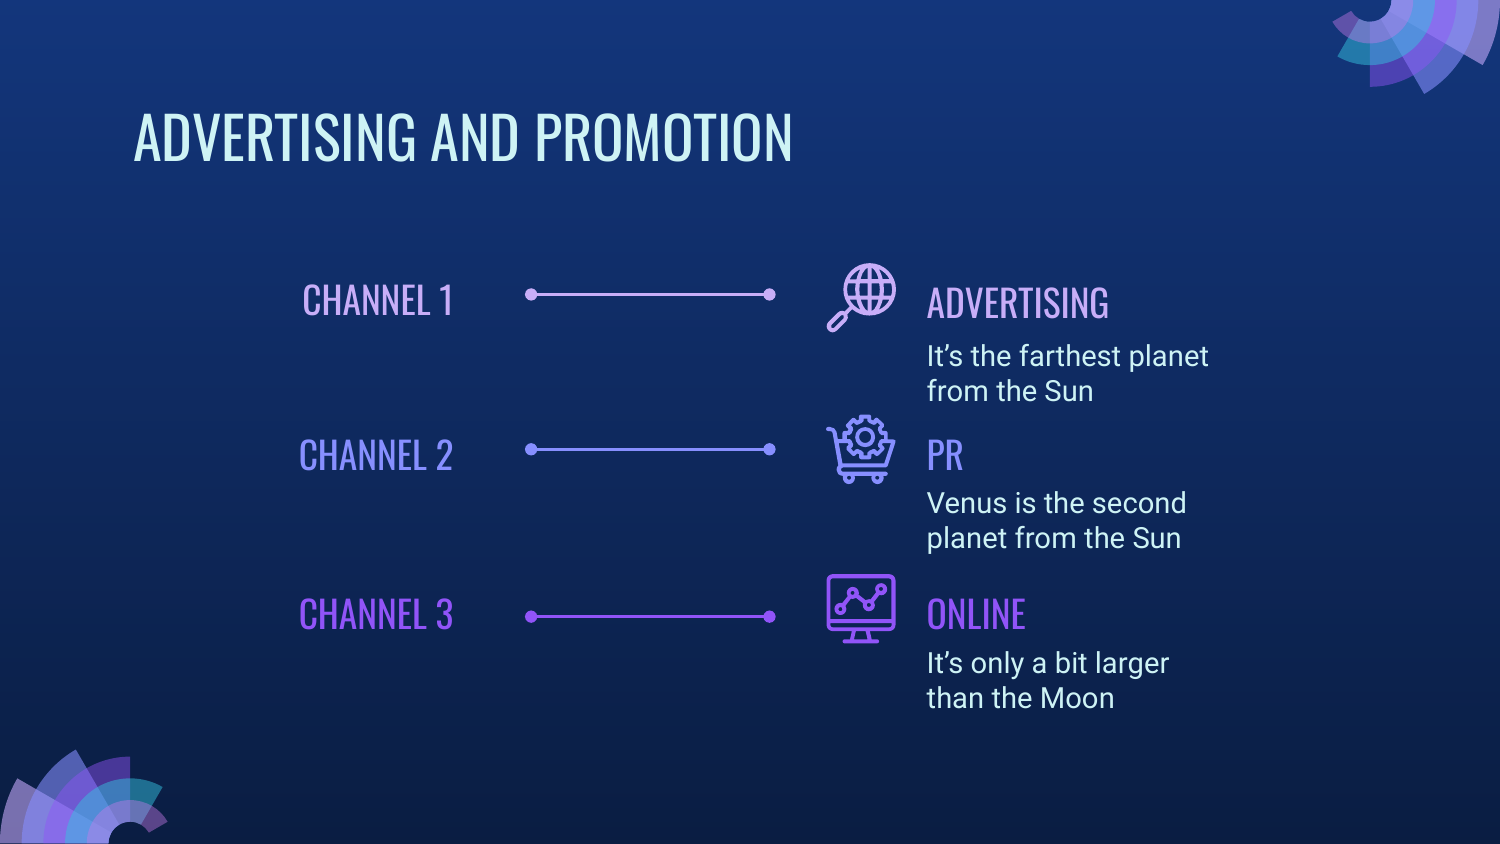

# ADVERTISING AND PROMOTION
CHANNEL 1

ADVERTISING
It’s the farthest planet from the Sun

PR
CHANNEL 2
Venus is the second planet from the Sun

ONLINE
CHANNEL 3
It’s only a bit larger than the Moon